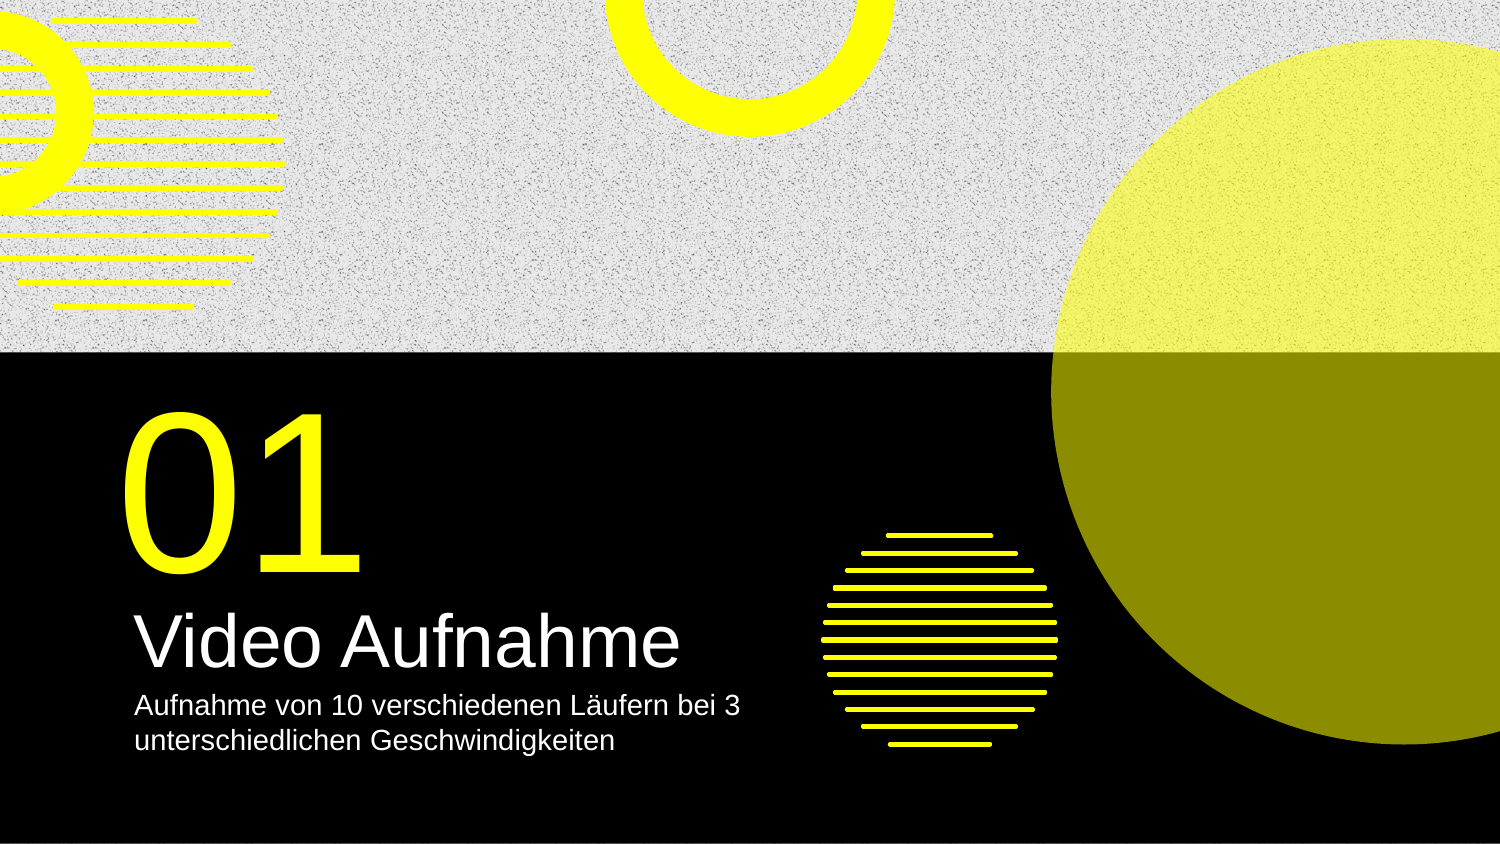

01

# Video Aufnahme
Aufnahme von 10 verschiedenen Läufern bei 3 unterschiedlichen Geschwindigkeiten